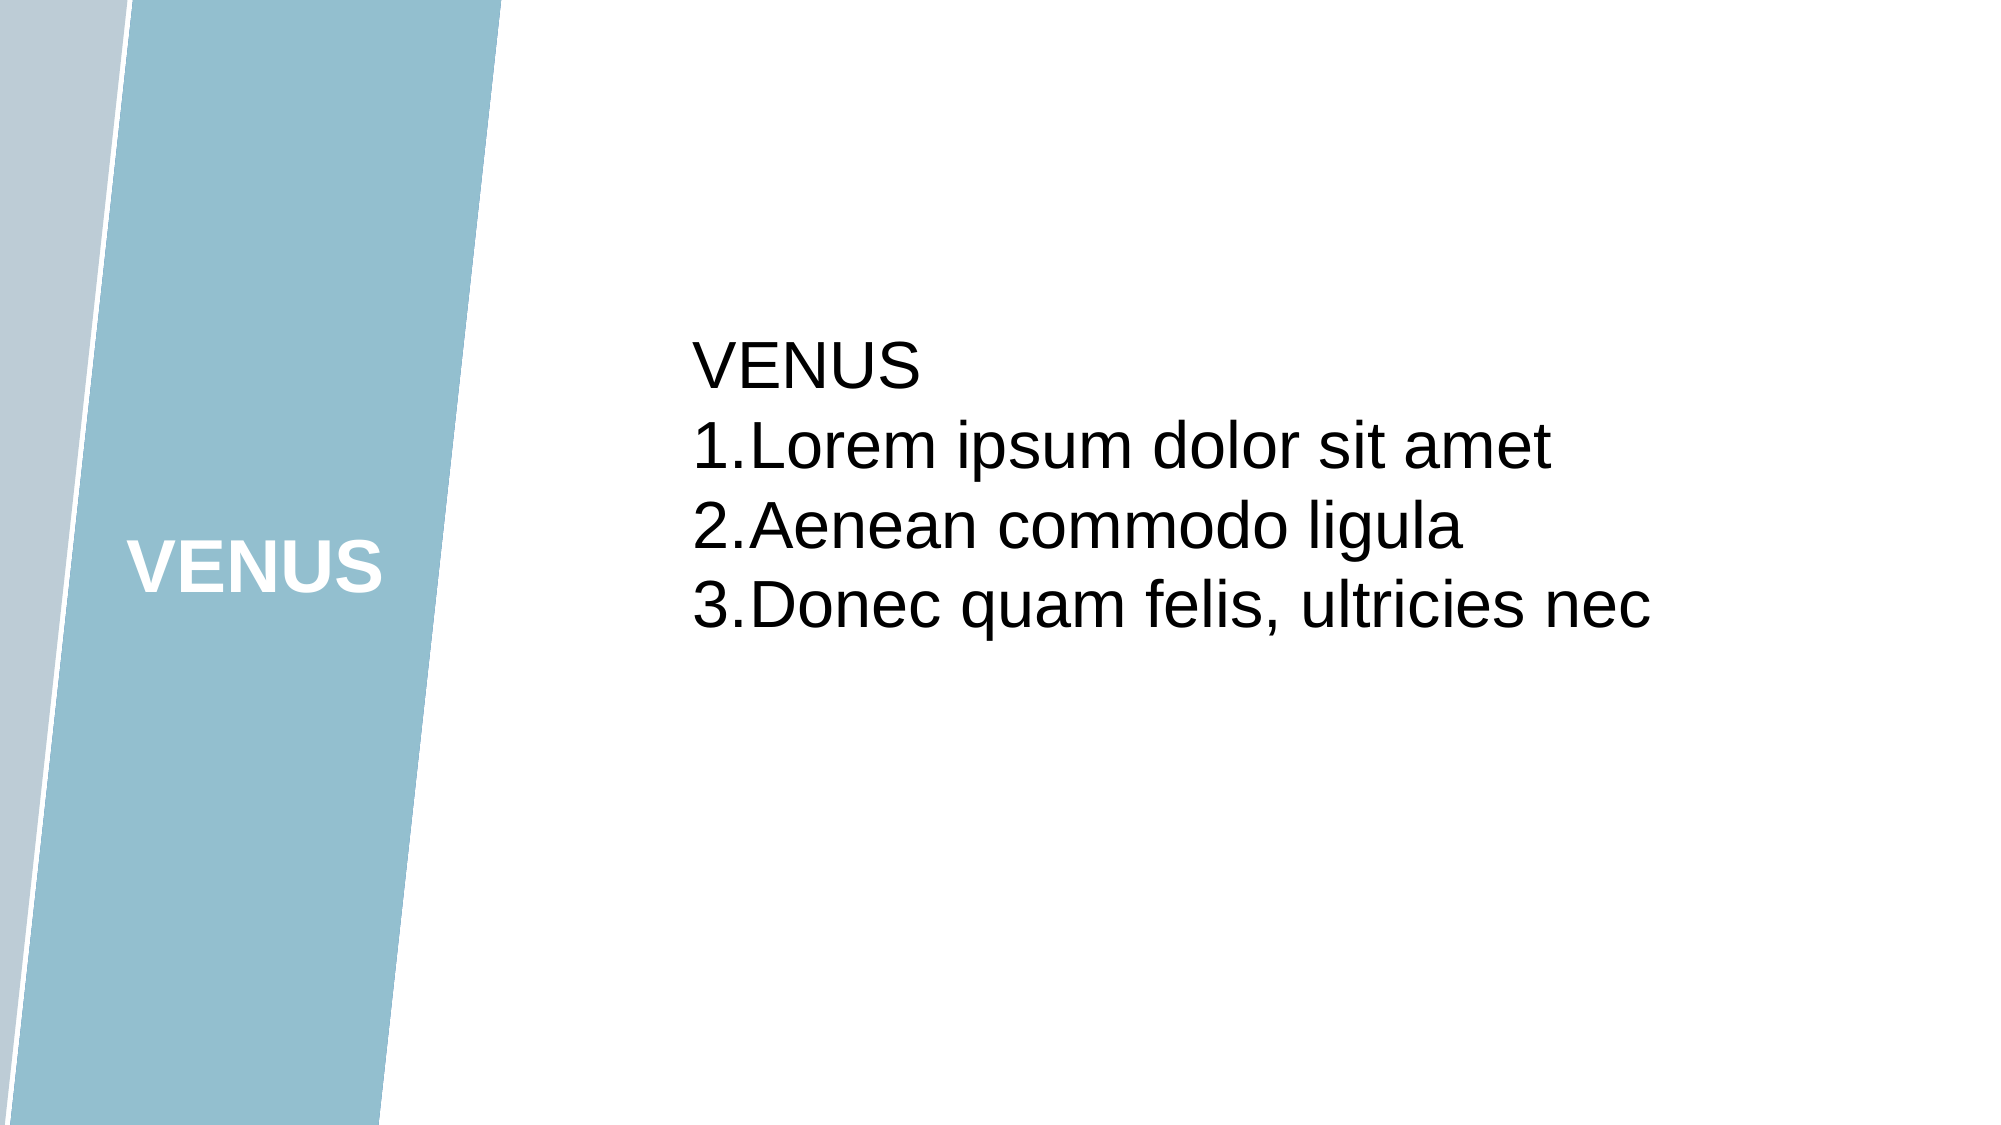

SUN
MOON
EARTH
MARS
VENUS
VENUS
Lorem ipsum dolor sit amet
Aenean commodo ligula
Donec quam felis, ultricies nec
MARS
Lorem ipsum dolor sit amet
Aenean commodo ligula
Donec quam felis, ultricies nec